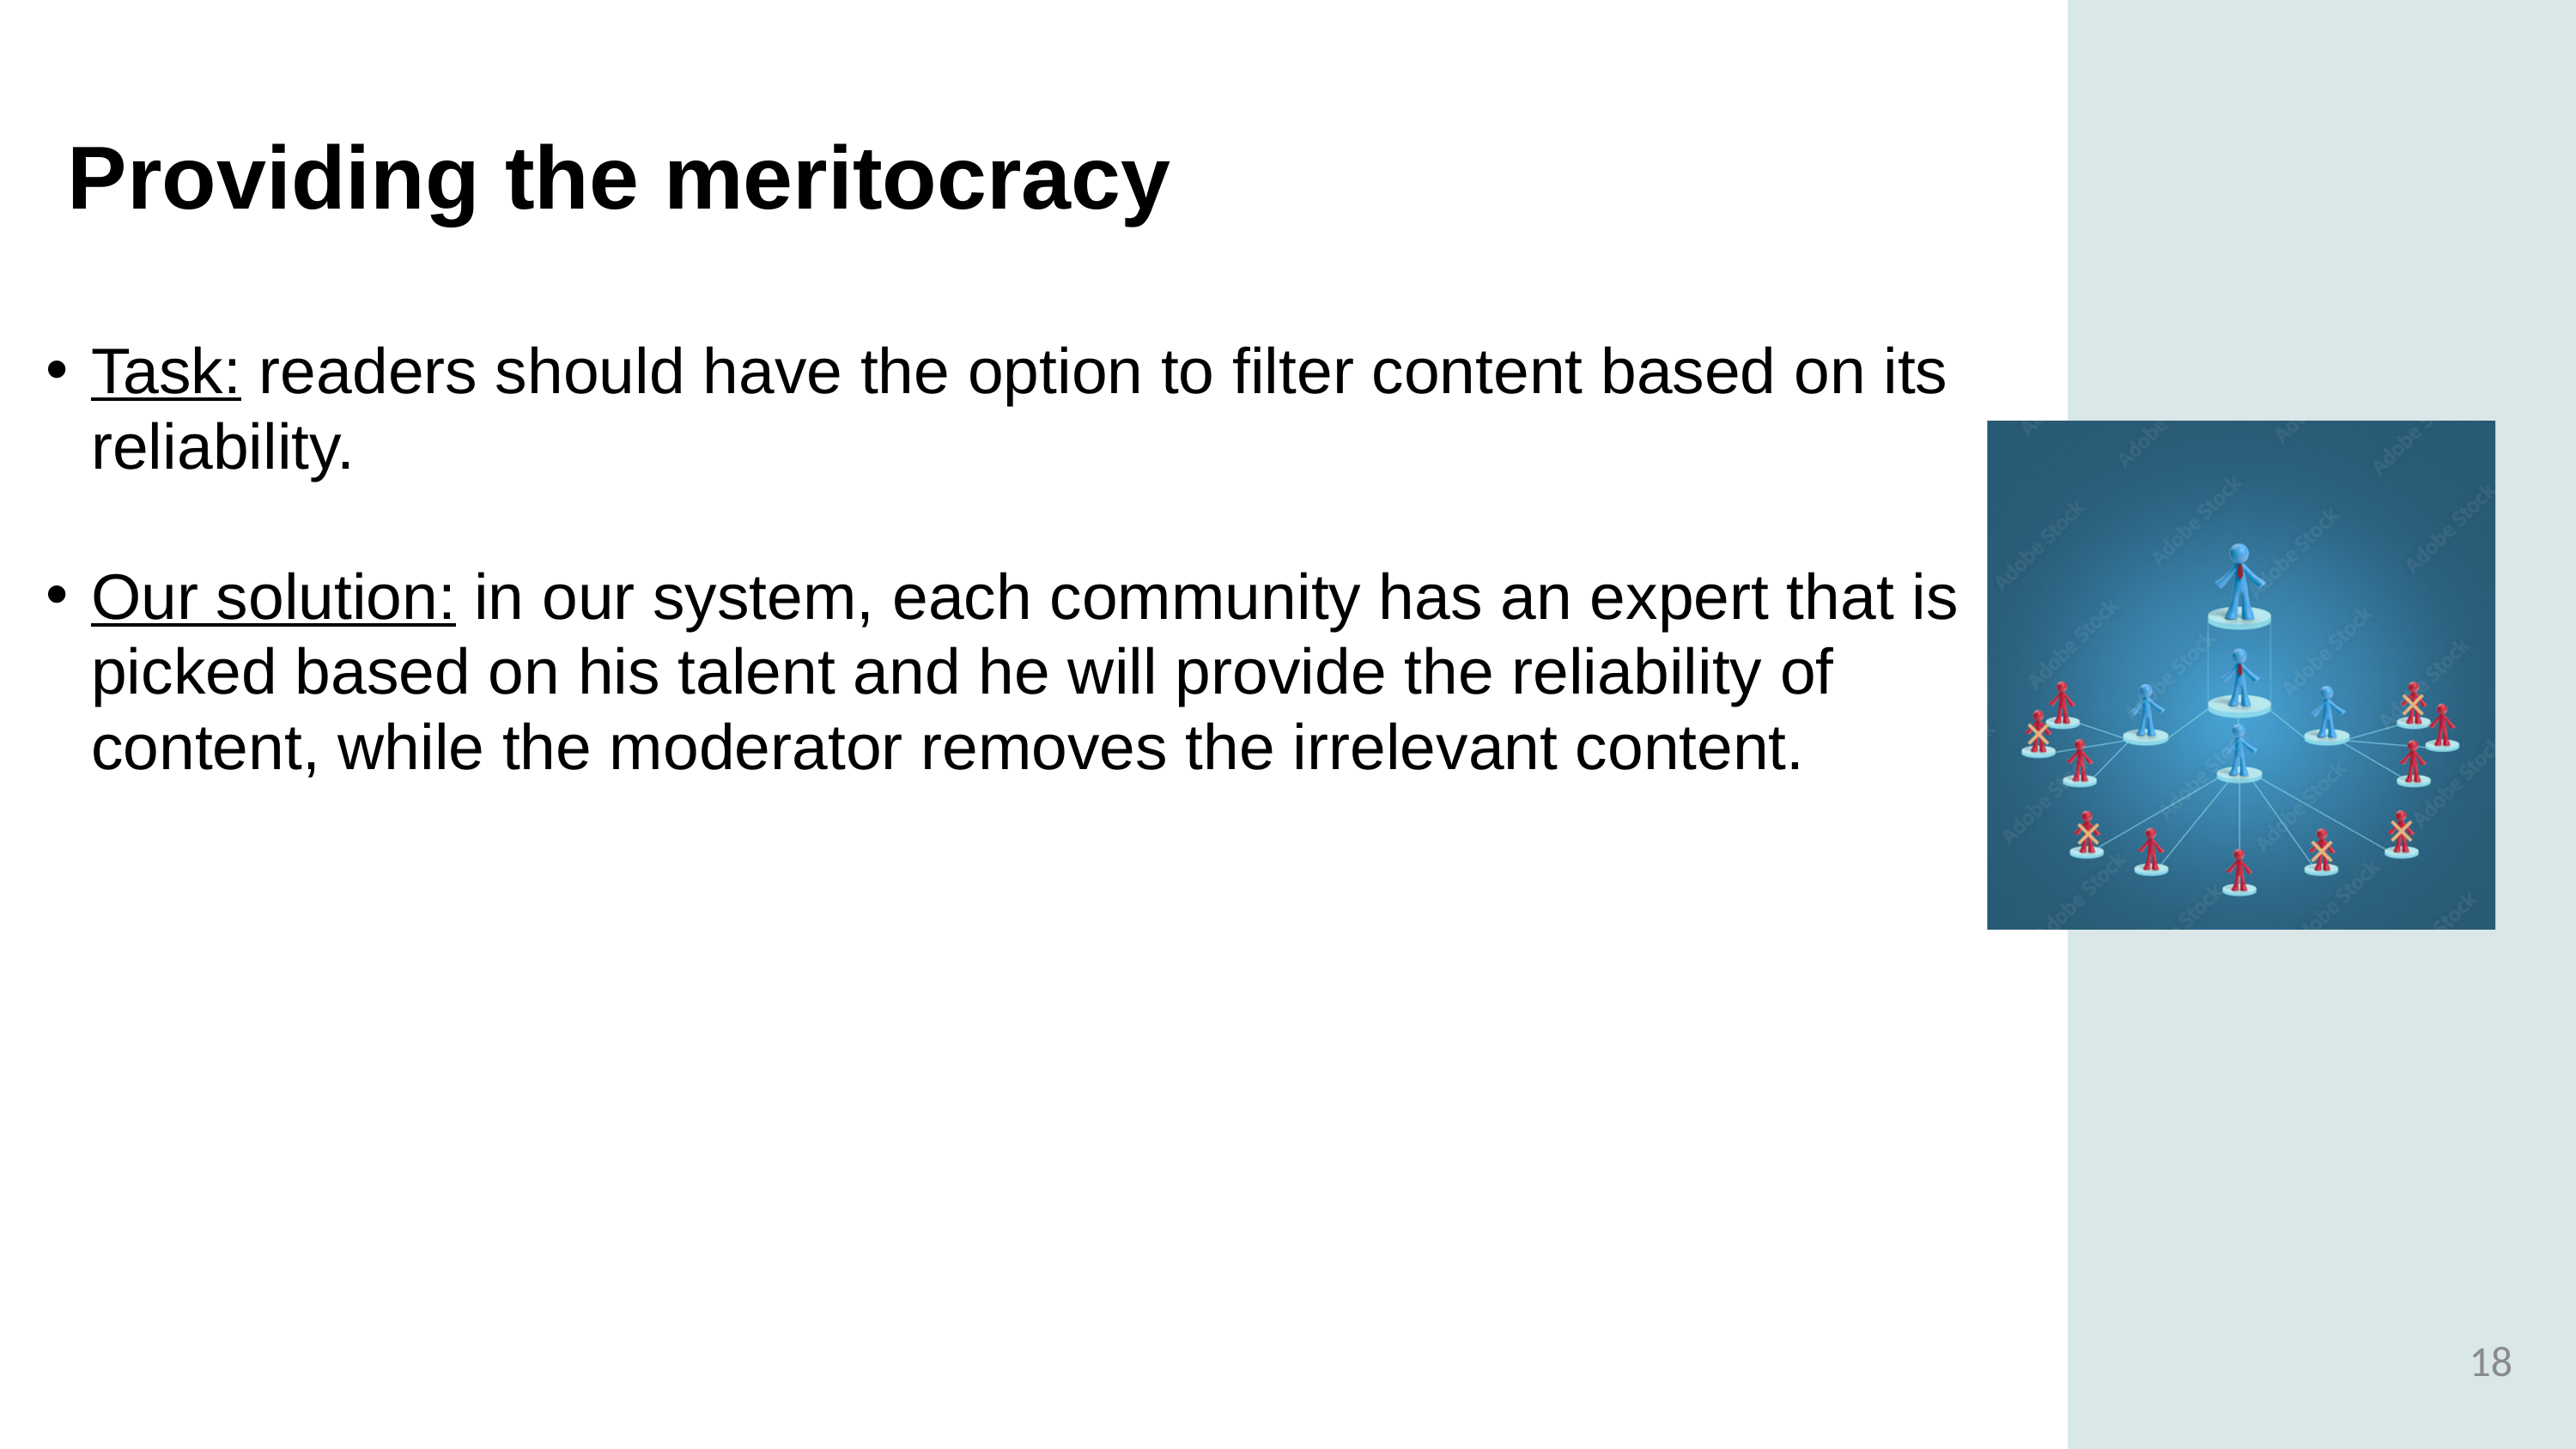

Providing the meritocracy
Task: readers should have the option to filter content based on its reliability.

Our solution: in our system, each community has an expert that is picked based on his talent and he will provide the reliability of content, while the moderator removes the irrelevant content.

18